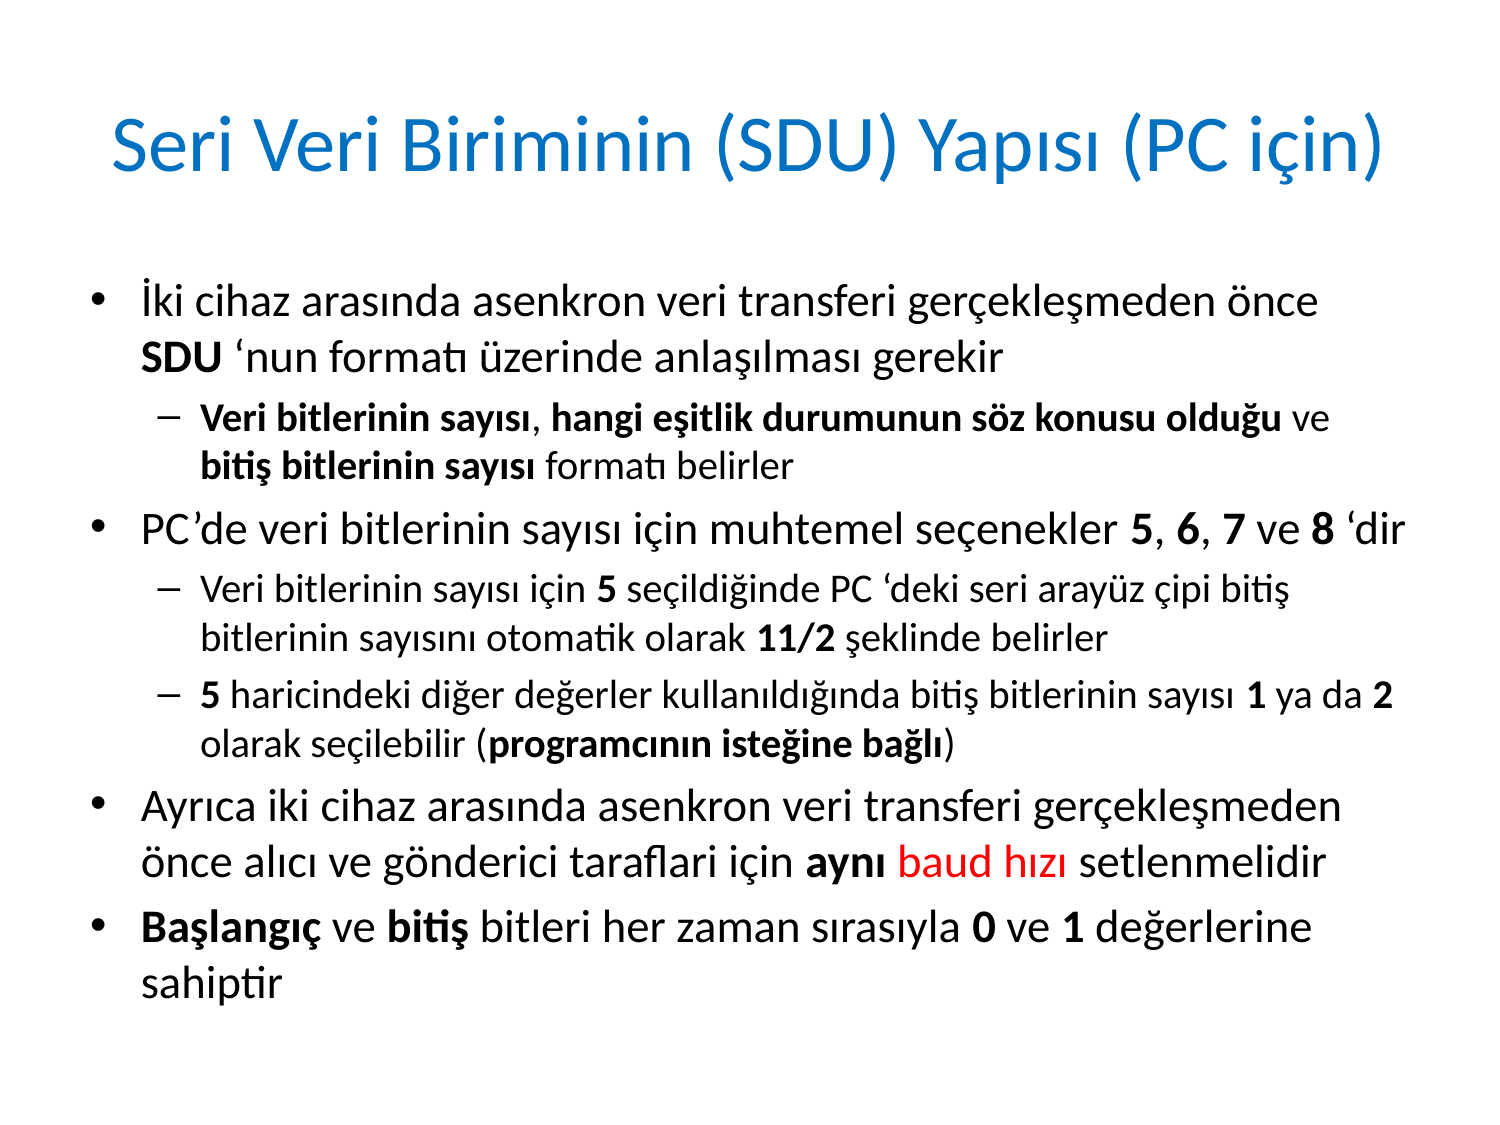

# Seri Veri Biriminin (SDU) Yapısı (PC için)
İki cihaz arasında asenkron veri transferi gerçekleşmeden önce SDU ‘nun formatı üzerinde anlaşılması gerekir
Veri bitlerinin sayısı, hangi eşitlik durumunun söz konusu olduğu ve bitiş bitlerinin sayısı formatı belirler
PC’de veri bitlerinin sayısı için muhtemel seçenekler 5, 6, 7 ve 8 ‘dir
Veri bitlerinin sayısı için 5 seçildiğinde PC ‘deki seri arayüz çipi bitiş bitlerinin sayısını otomatik olarak 11/2 şeklinde belirler
5 haricindeki diğer değerler kullanıldığında bitiş bitlerinin sayısı 1 ya da 2 olarak seçilebilir (programcının isteğine bağlı)
Ayrıca iki cihaz arasında asenkron veri transferi gerçekleşmeden önce alıcı ve gönderici taraflari için aynı baud hızı setlenmelidir
Başlangıç ve bitiş bitleri her zaman sırasıyla 0 ve 1 değerlerine sahiptir